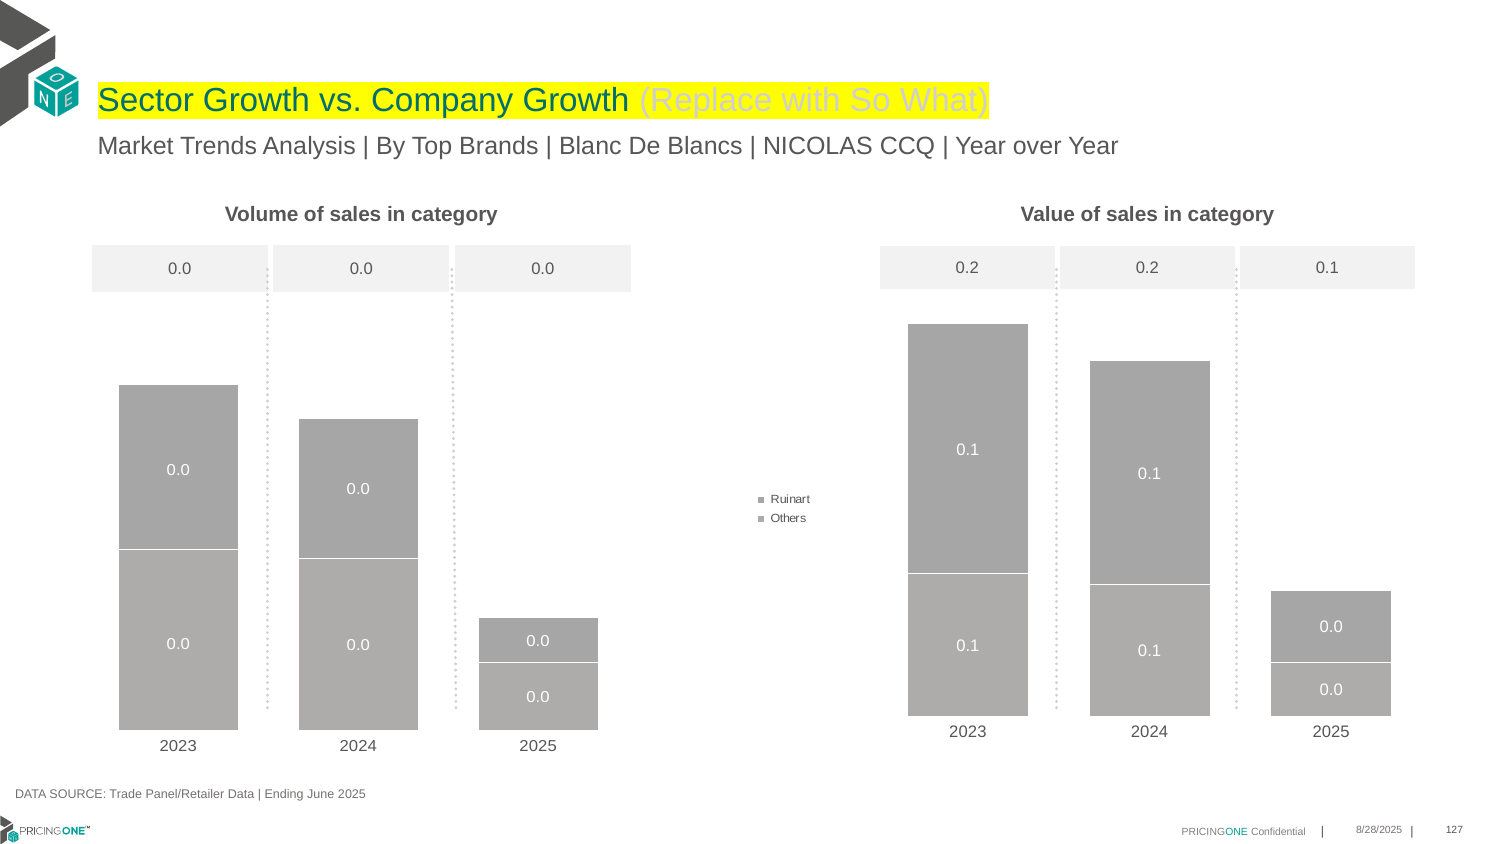

# Sector Growth vs. Company Growth (Replace with So What)
Market Trends Analysis | By Top Brands | Blanc De Blancs | NICOLAS CCQ | Year over Year
| Value of sales in category |  |  |
| --- | --- | --- |
| 0.2 | 0.2 | 0.1 |
| Volume of sales in category |  |  |
| --- | --- | --- |
| 0.0 | 0.0 | 0.0 |

### Chart

| Category | Others | Ruinart |
|---|---|---|
| 2023 | 0.068061 | 0.119323 |
| 2024 | 0.062615 | 0.107101 |
| 2025 | 0.025563 | 0.03429 |

### Chart

| Category | Others | Ruinart |
|---|---|---|
| 2023 | 0.001044 | 0.000952 |
| 2024 | 0.00099 | 0.000812 |
| 2025 | 0.000391 | 0.000263 |
DATA SOURCE: Trade Panel/Retailer Data | Ending June 2025

8/28/2025
127